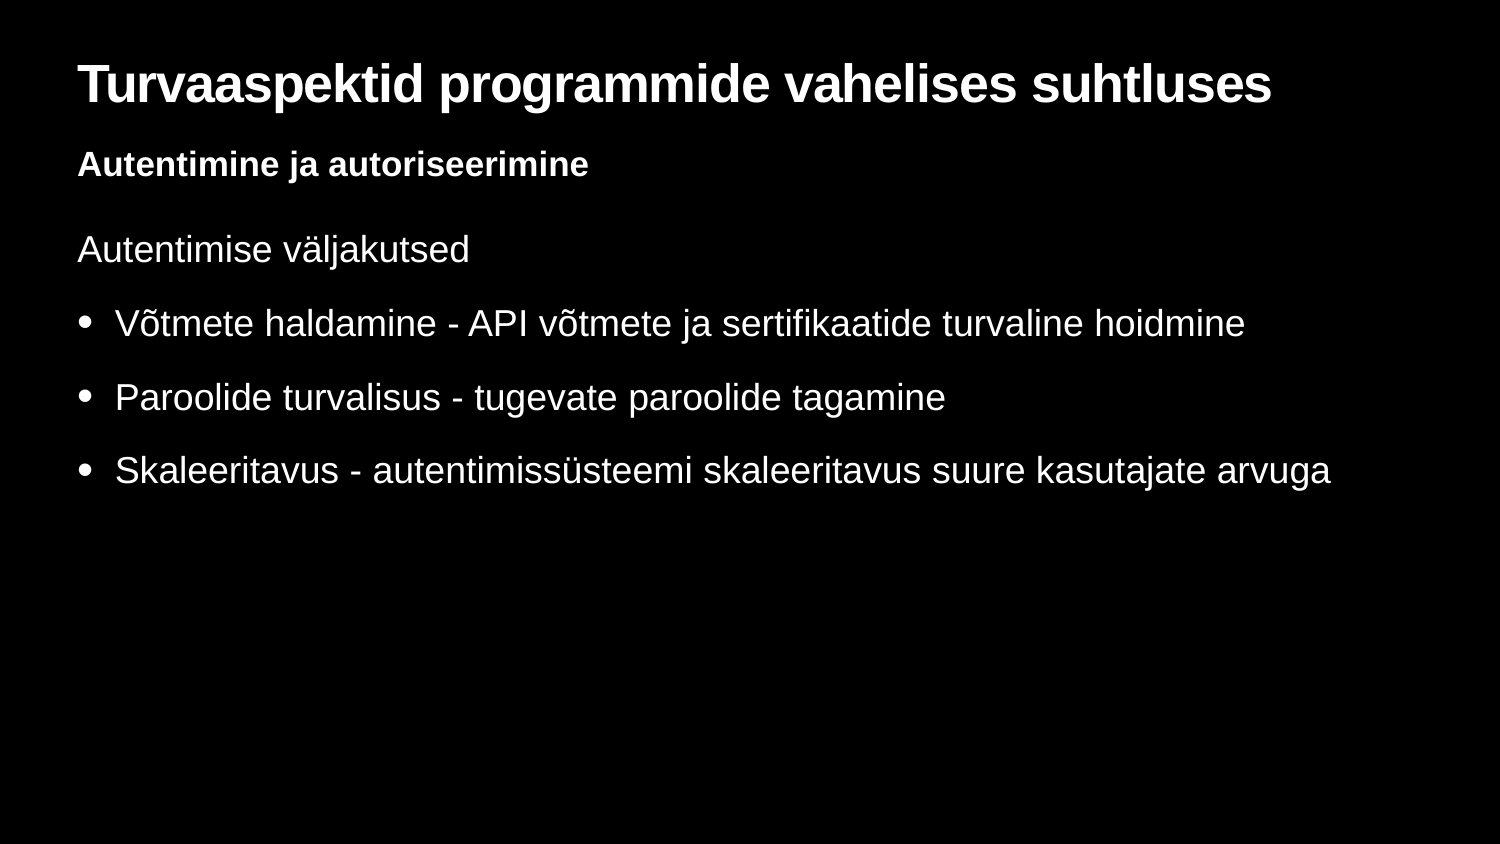

# Turvaaspektid programmide vahelises suhtluses
Autentimine ja autoriseerimine
Autentimise väljakutsed
Võtmete haldamine - API võtmete ja sertifikaatide turvaline hoidmine
Paroolide turvalisus - tugevate paroolide tagamine
Skaleeritavus - autentimissüsteemi skaleeritavus suure kasutajate arvuga